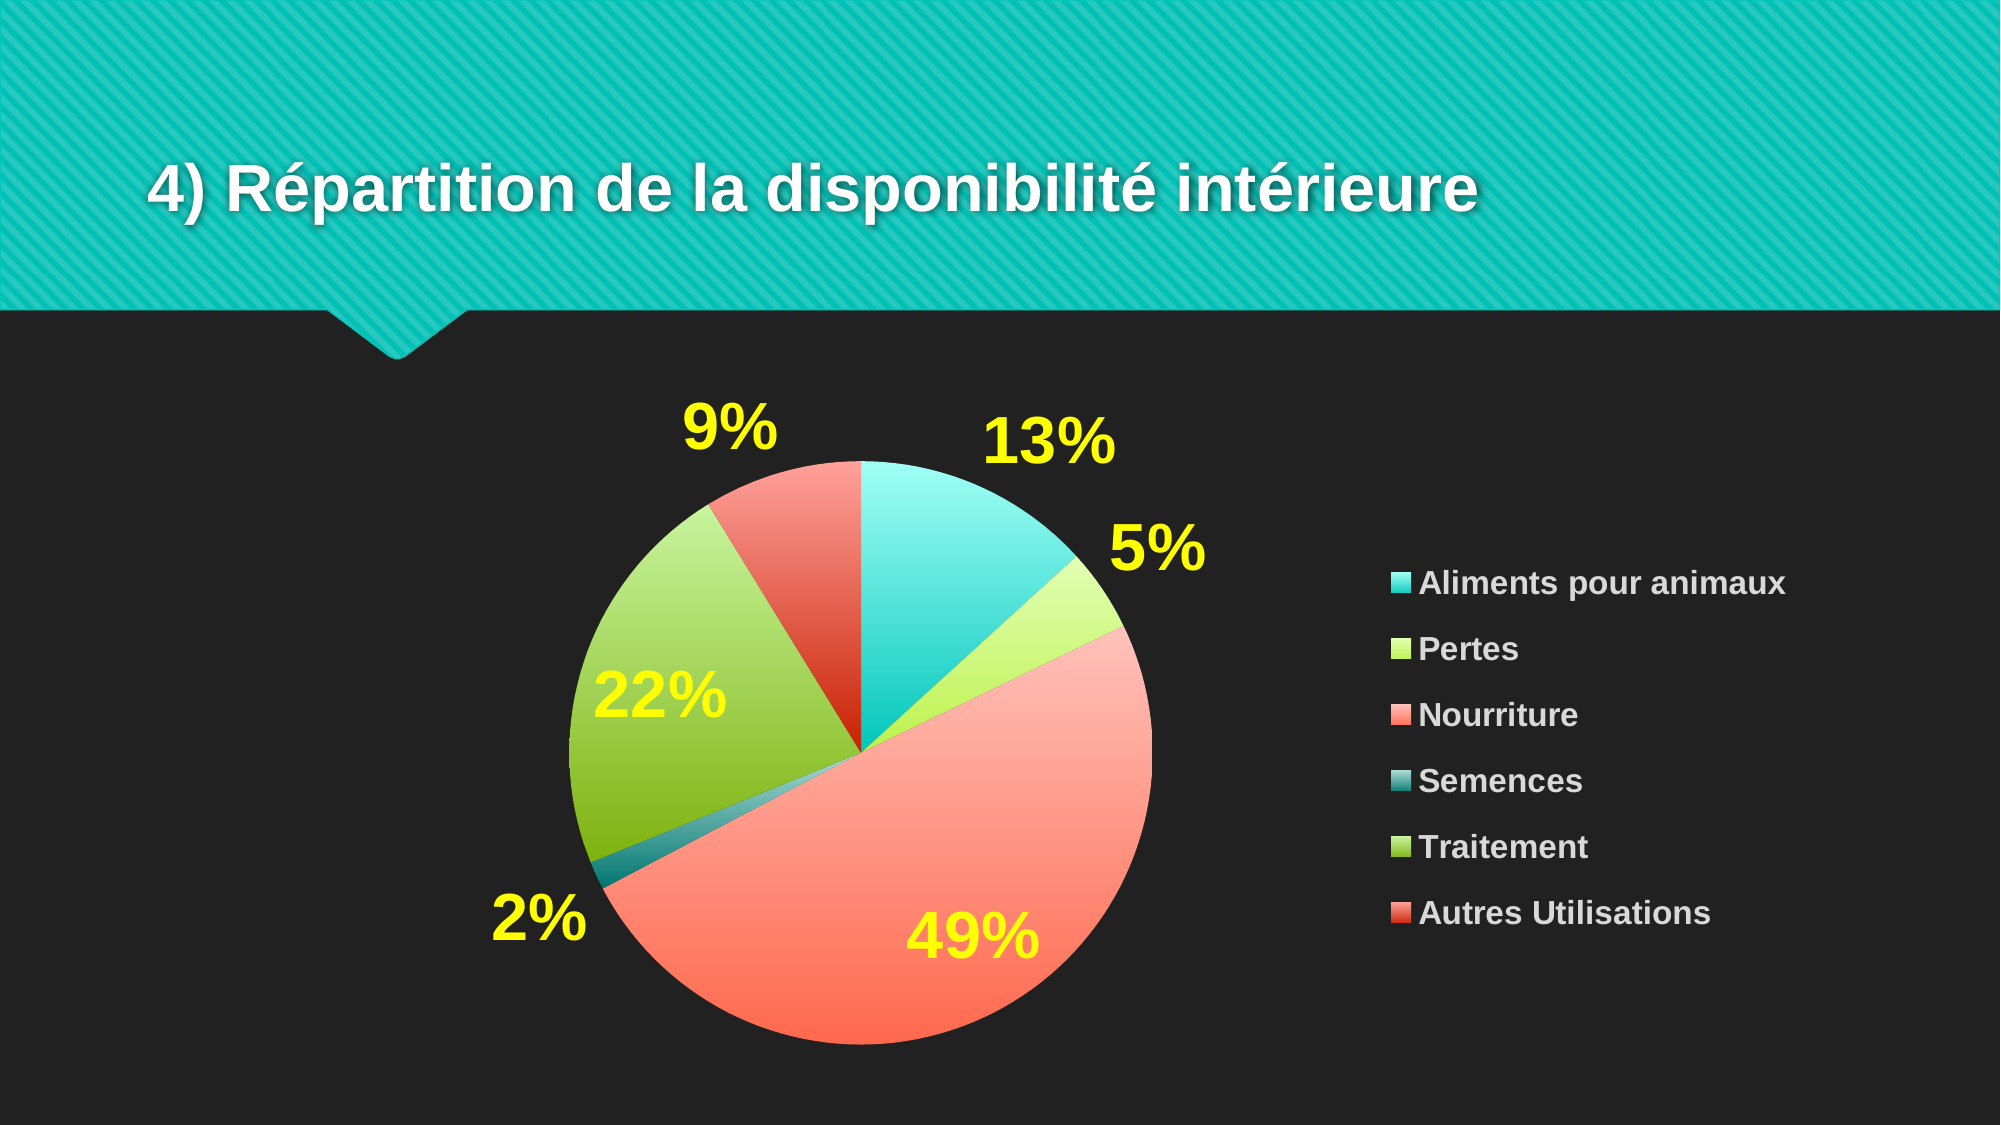

# 4) Répartition de la disponibilité intérieure

### Chart

| Category |  |
|---|---|
| Aliments pour animaux | 13.24 |
| Pertes | 4.61 |
| Nourriture | 49.51 |
| Semences | 1.57 |
| Traitement | 22.38 |
| Autres Utilisations | 8.78 |